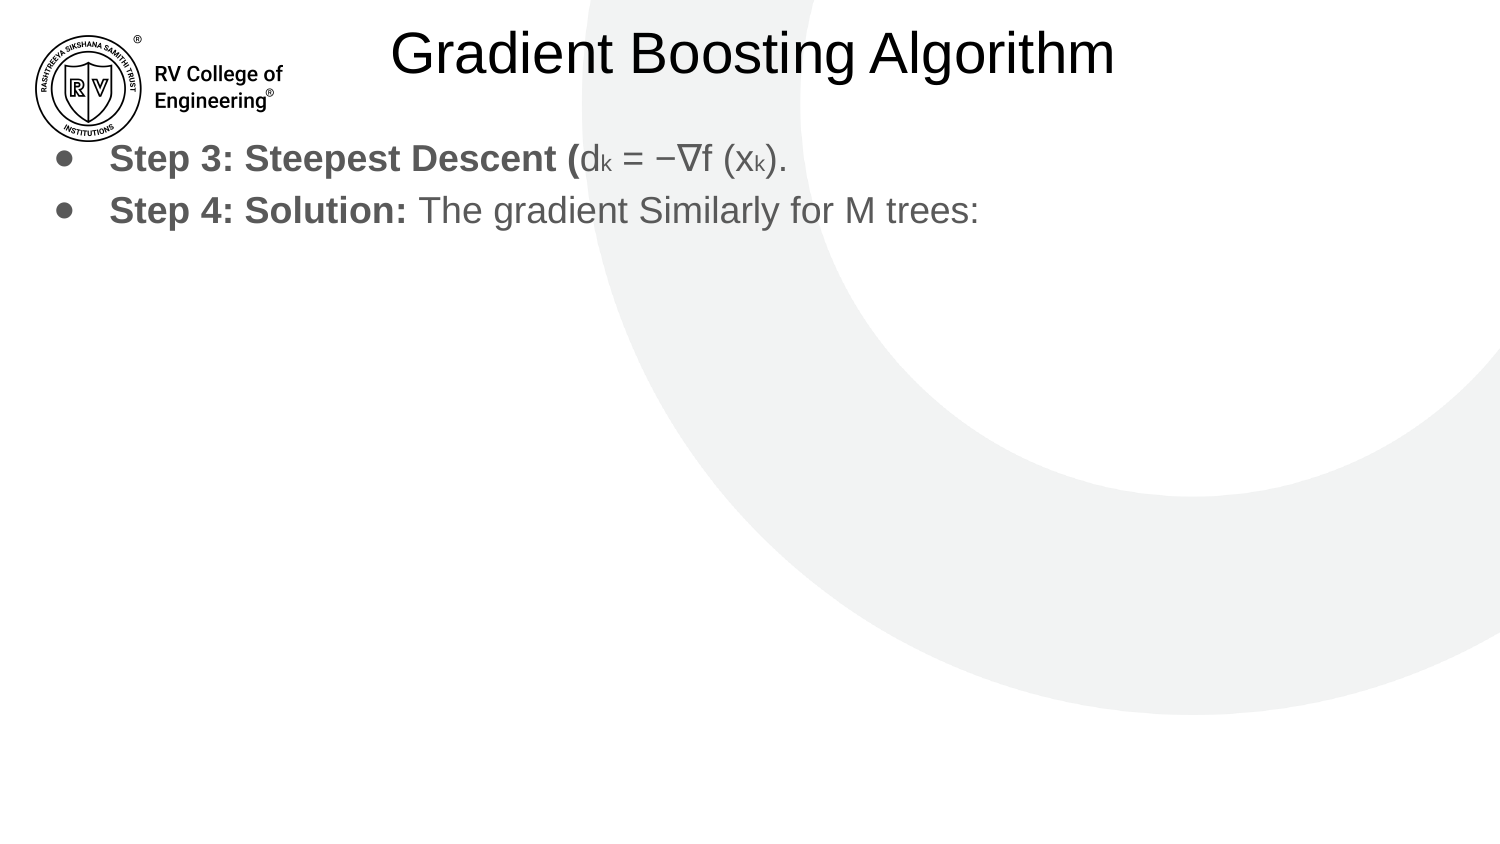

# Gradient Boosting Algorithm
Step 3: Steepest Descent (dk = −∇f (xk).
Step 4: Solution: The gradient Similarly for M trees: